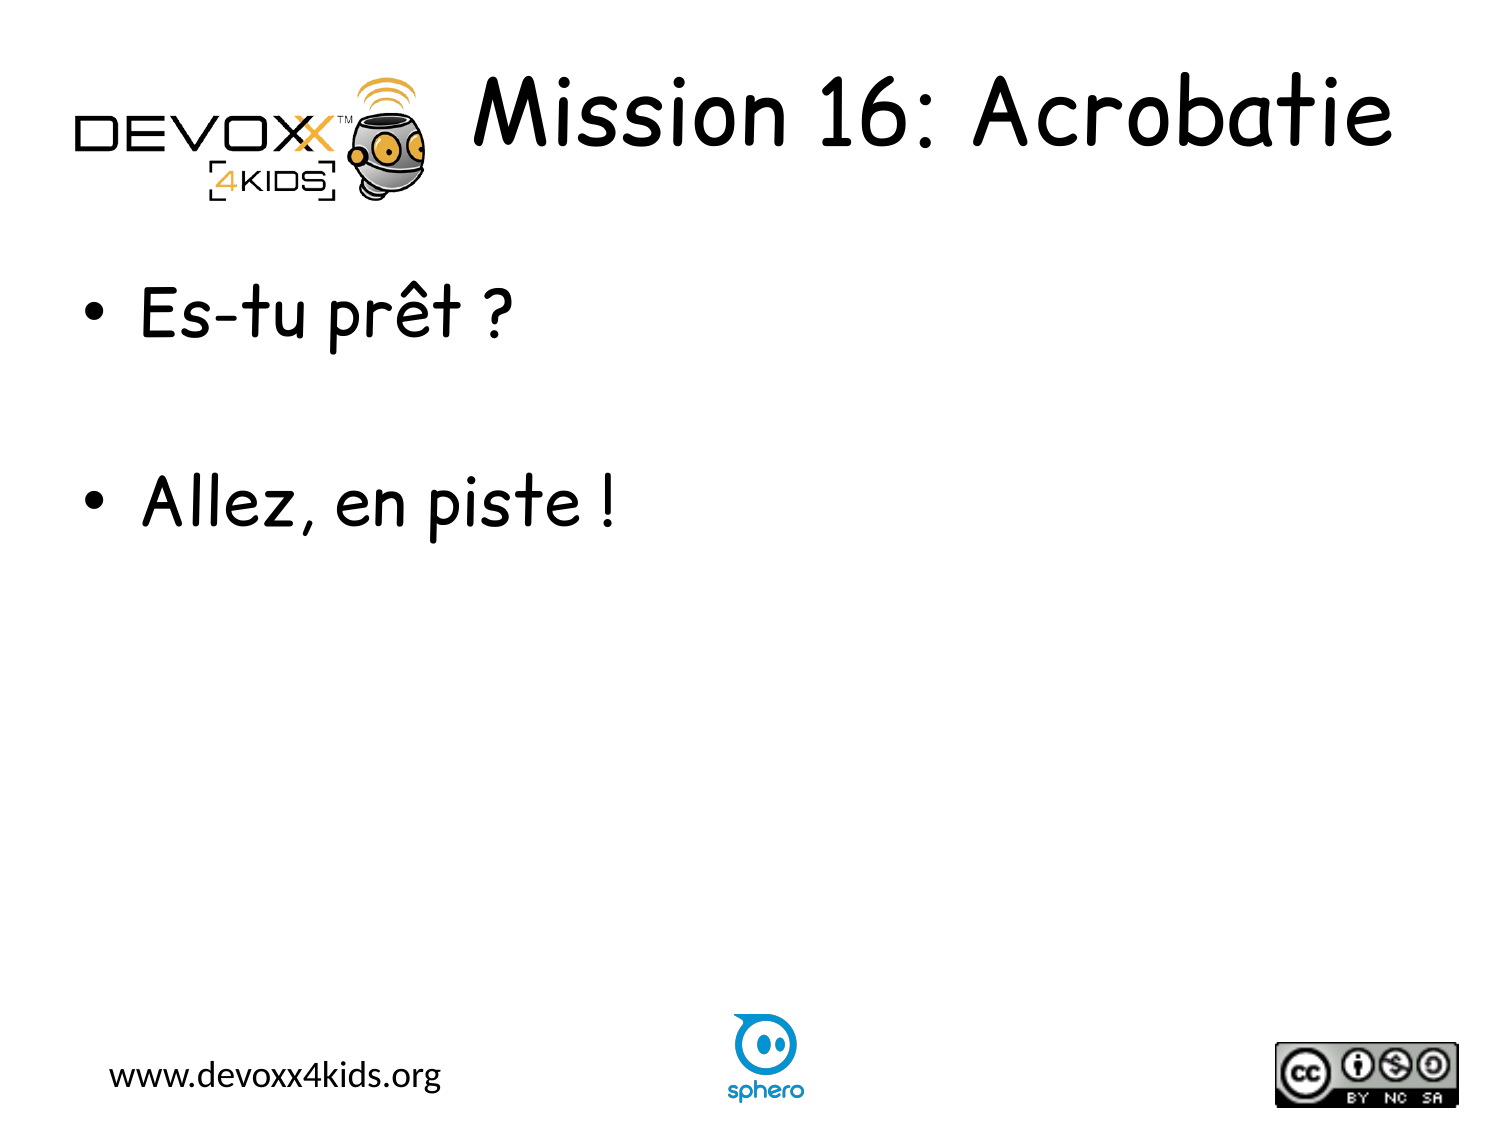

# Mission 16: Acrobatie
Es-tu prêt ?

Allez, en piste !

142